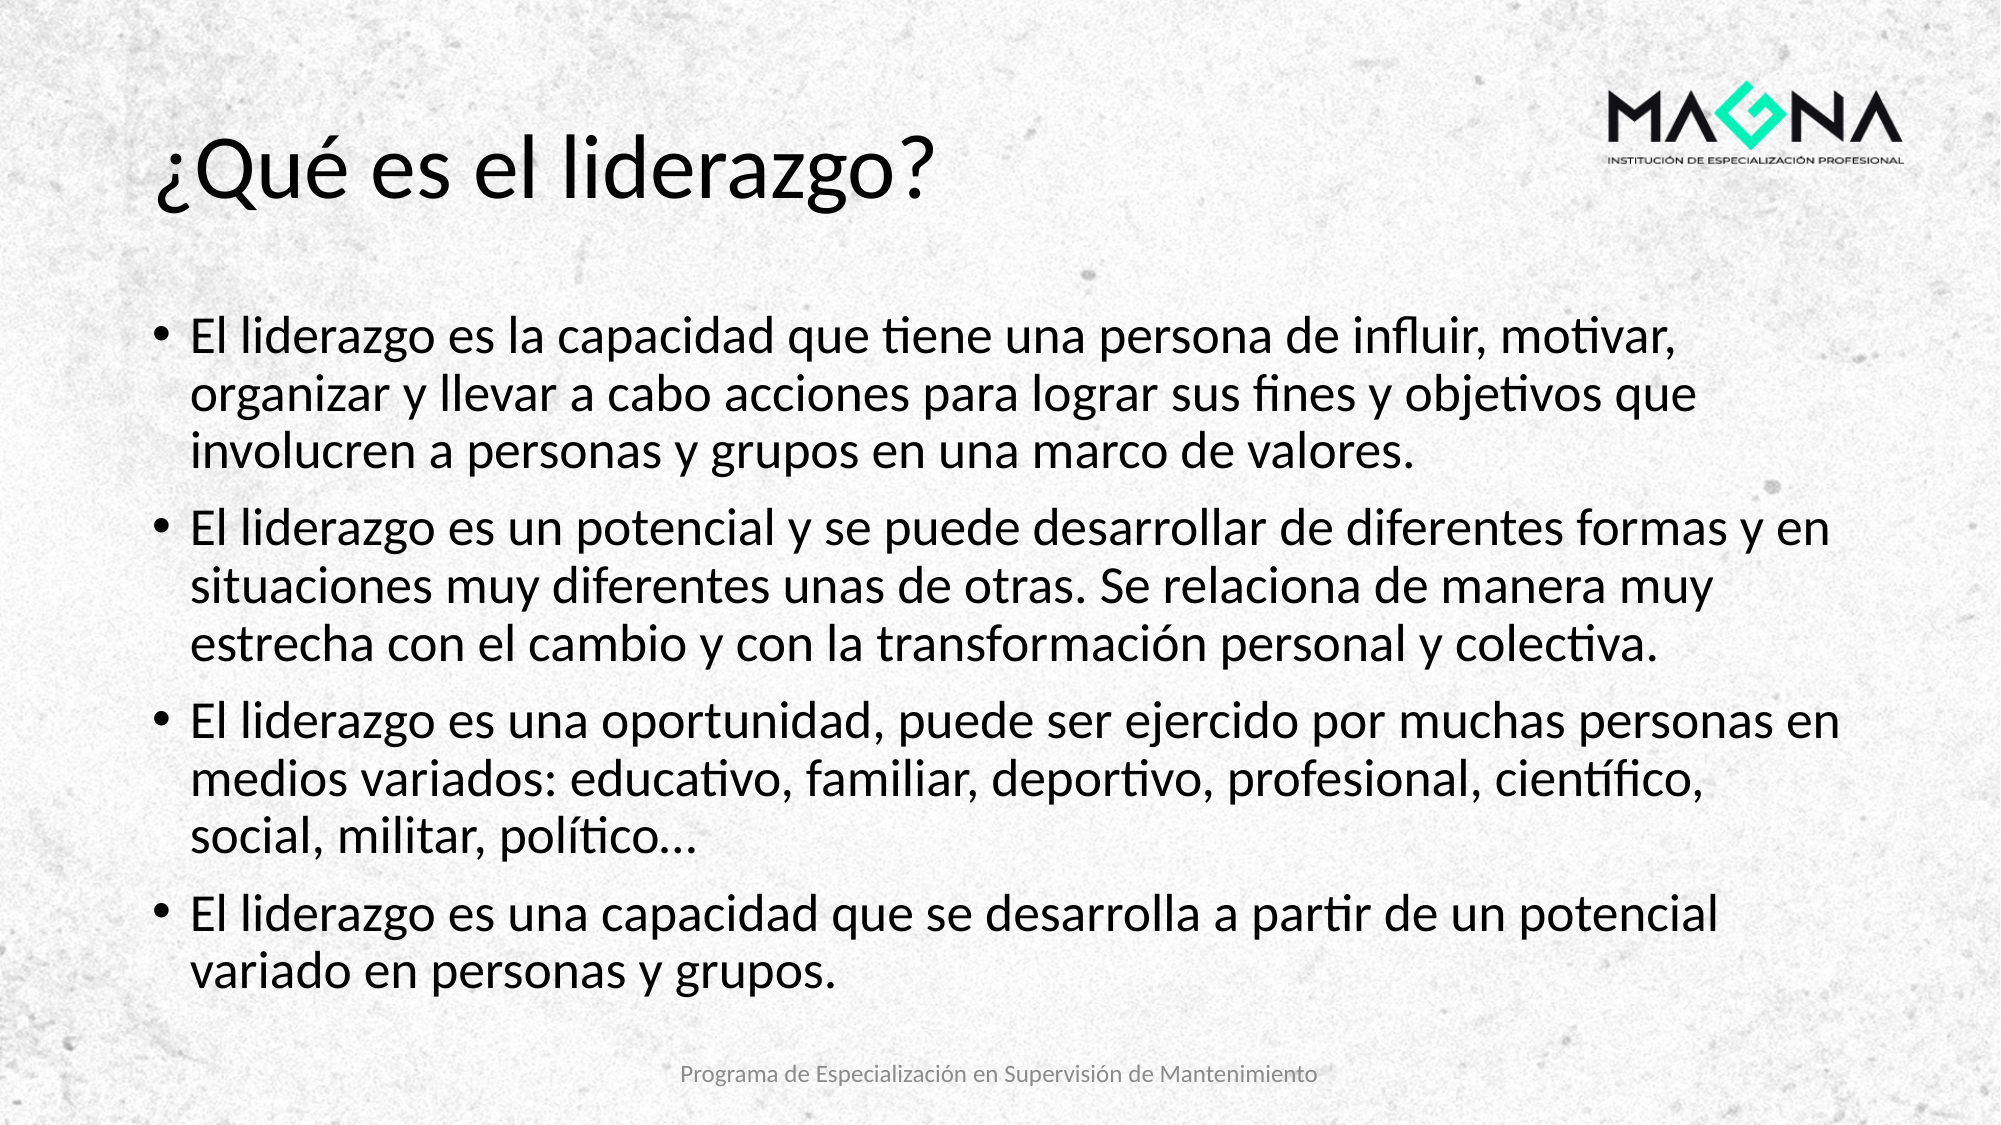

# ¿Qué es el liderazgo?
El liderazgo es la capacidad que tiene una persona de influir, motivar, organizar y llevar a cabo acciones para lograr sus fines y objetivos que involucren a personas y grupos en una marco de valores.
El liderazgo es un potencial y se puede desarrollar de diferentes formas y en situaciones muy diferentes unas de otras. Se relaciona de manera muy estrecha con el cambio y con la transformación personal y colectiva.
El liderazgo es una oportunidad, puede ser ejercido por muchas personas en medios variados: educativo, familiar, deportivo, profesional, científico, social, militar, político…
El liderazgo es una capacidad que se desarrolla a partir de un potencial variado en personas y grupos.